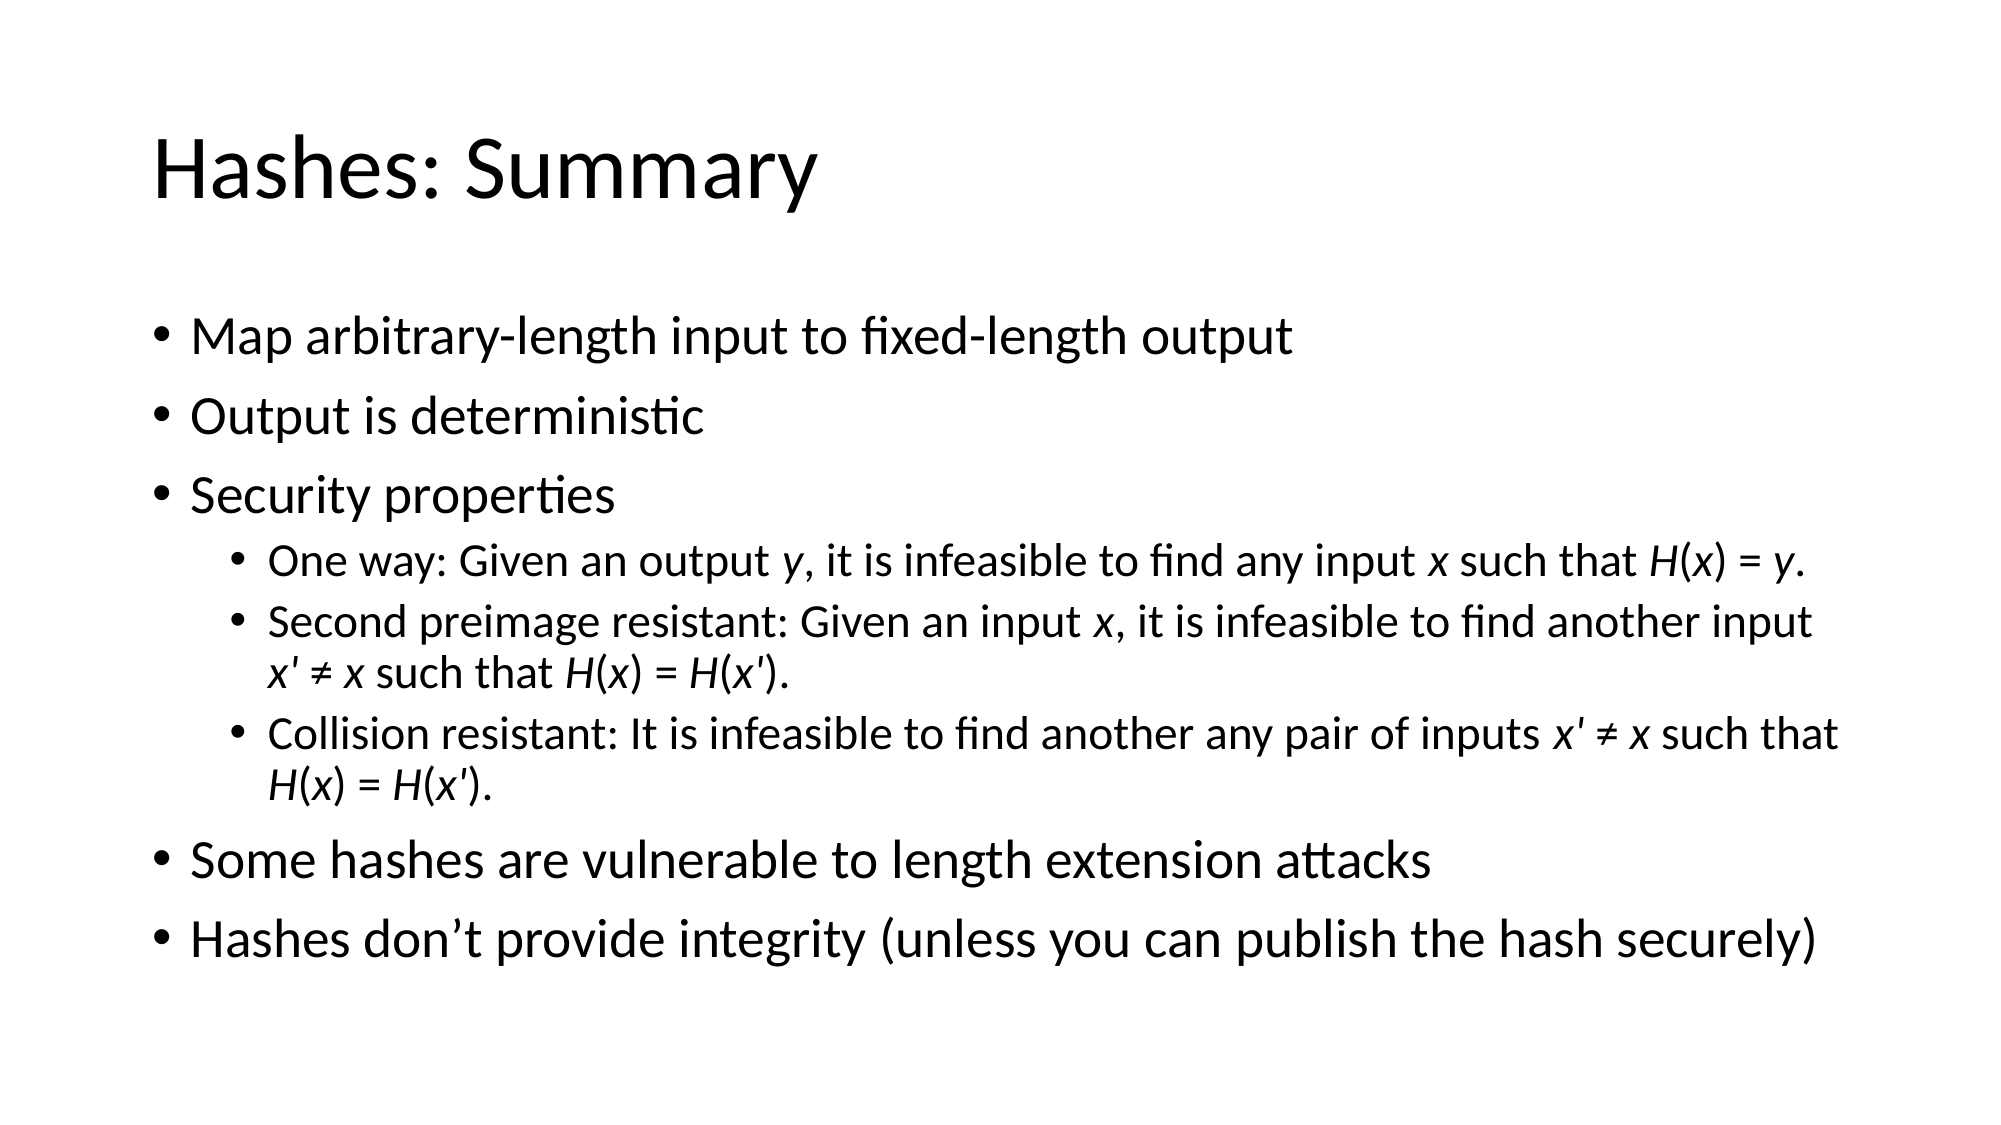

# Hashes: Summary
Map arbitrary-length input to fixed-length output
Output is deterministic
Security properties
One way: Given an output y, it is infeasible to find any input x such that H(x) = y.
Second preimage resistant: Given an input x, it is infeasible to find another input x' ≠ x such that H(x) = H(x').
Collision resistant: It is infeasible to find another any pair of inputs x' ≠ x such that H(x) = H(x').
Some hashes are vulnerable to length extension attacks
Hashes don’t provide integrity (unless you can publish the hash securely)